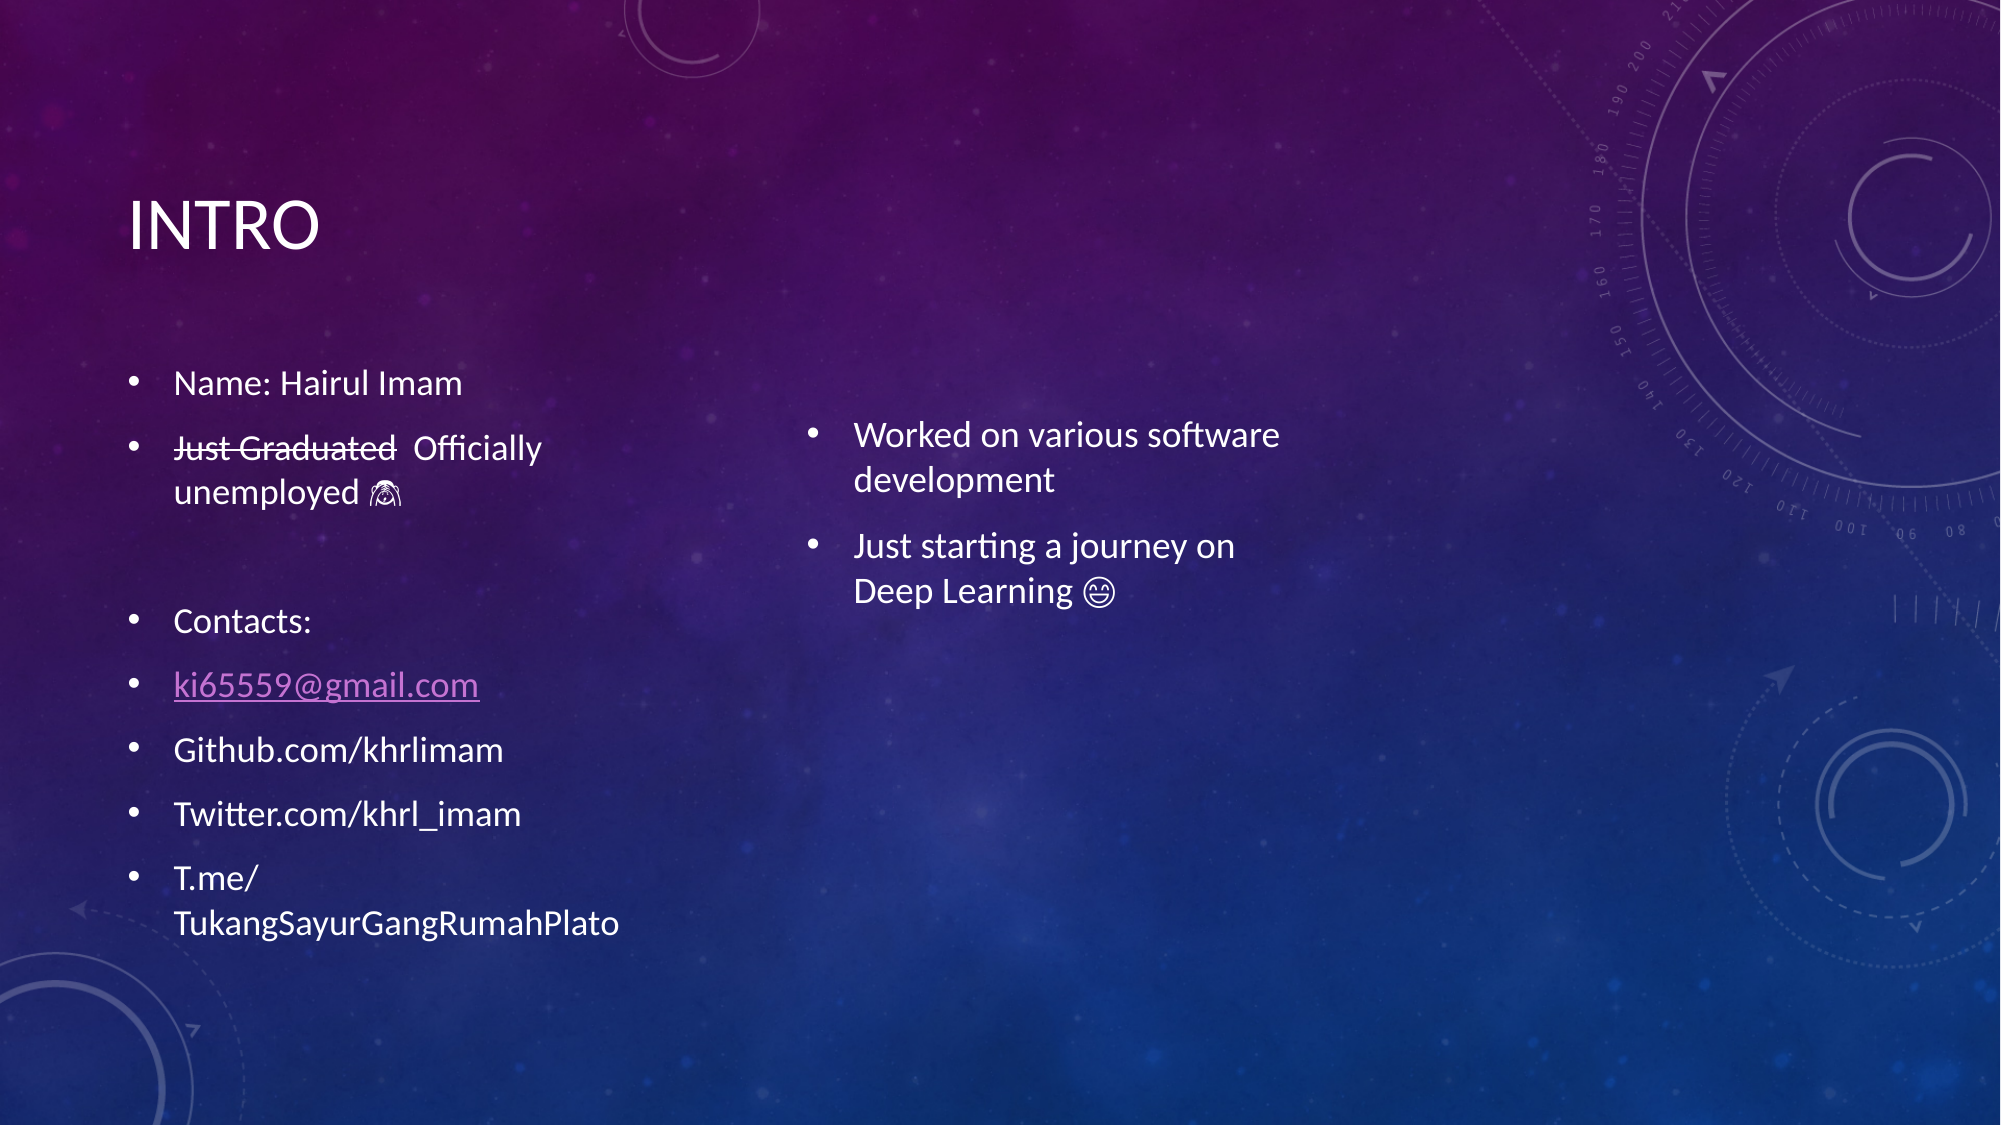

# intro
Name: Hairul Imam
Just Graduated  Officially unemployed 🙈

Contacts:
ki65559@gmail.com
Github.com/khrlimam
Twitter.com/khrl_imam
T.me/TukangSayurGangRumahPlato
Worked on various software development
Just starting a journey on Deep Learning 😄